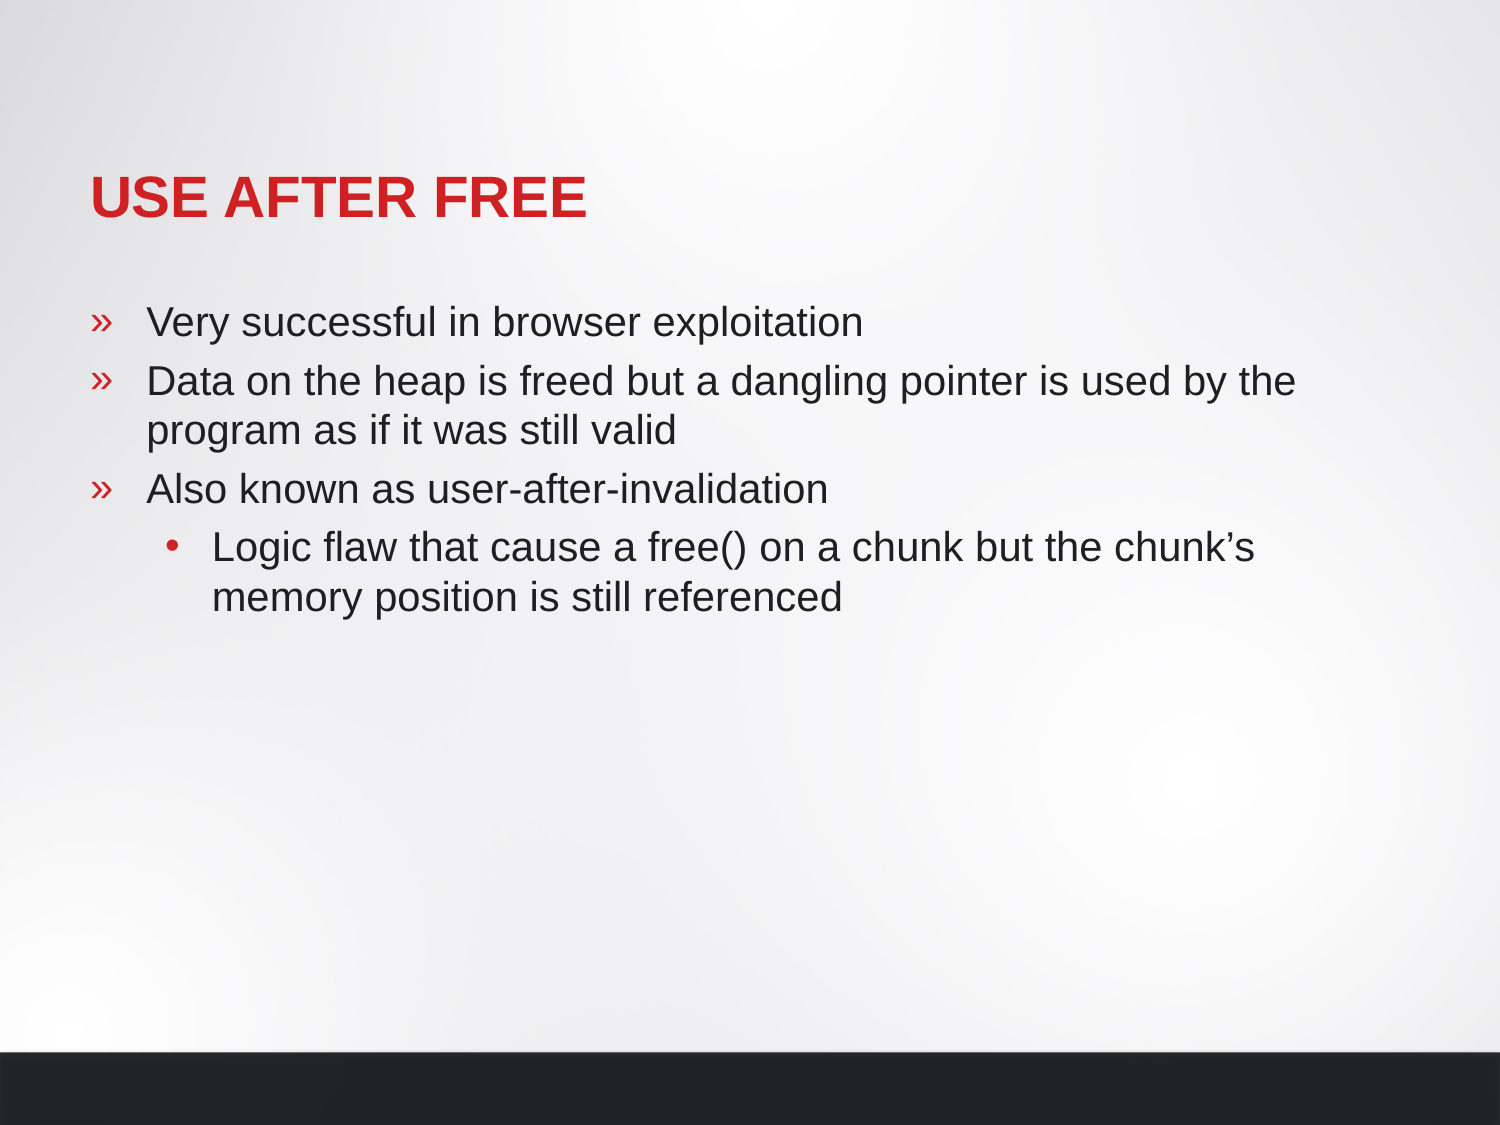

# Use after free
Very successful in browser exploitation
Data on the heap is freed but a dangling pointer is used by the program as if it was still valid
Also known as user-after-invalidation
Logic flaw that cause a free() on a chunk but the chunk’s memory position is still referenced